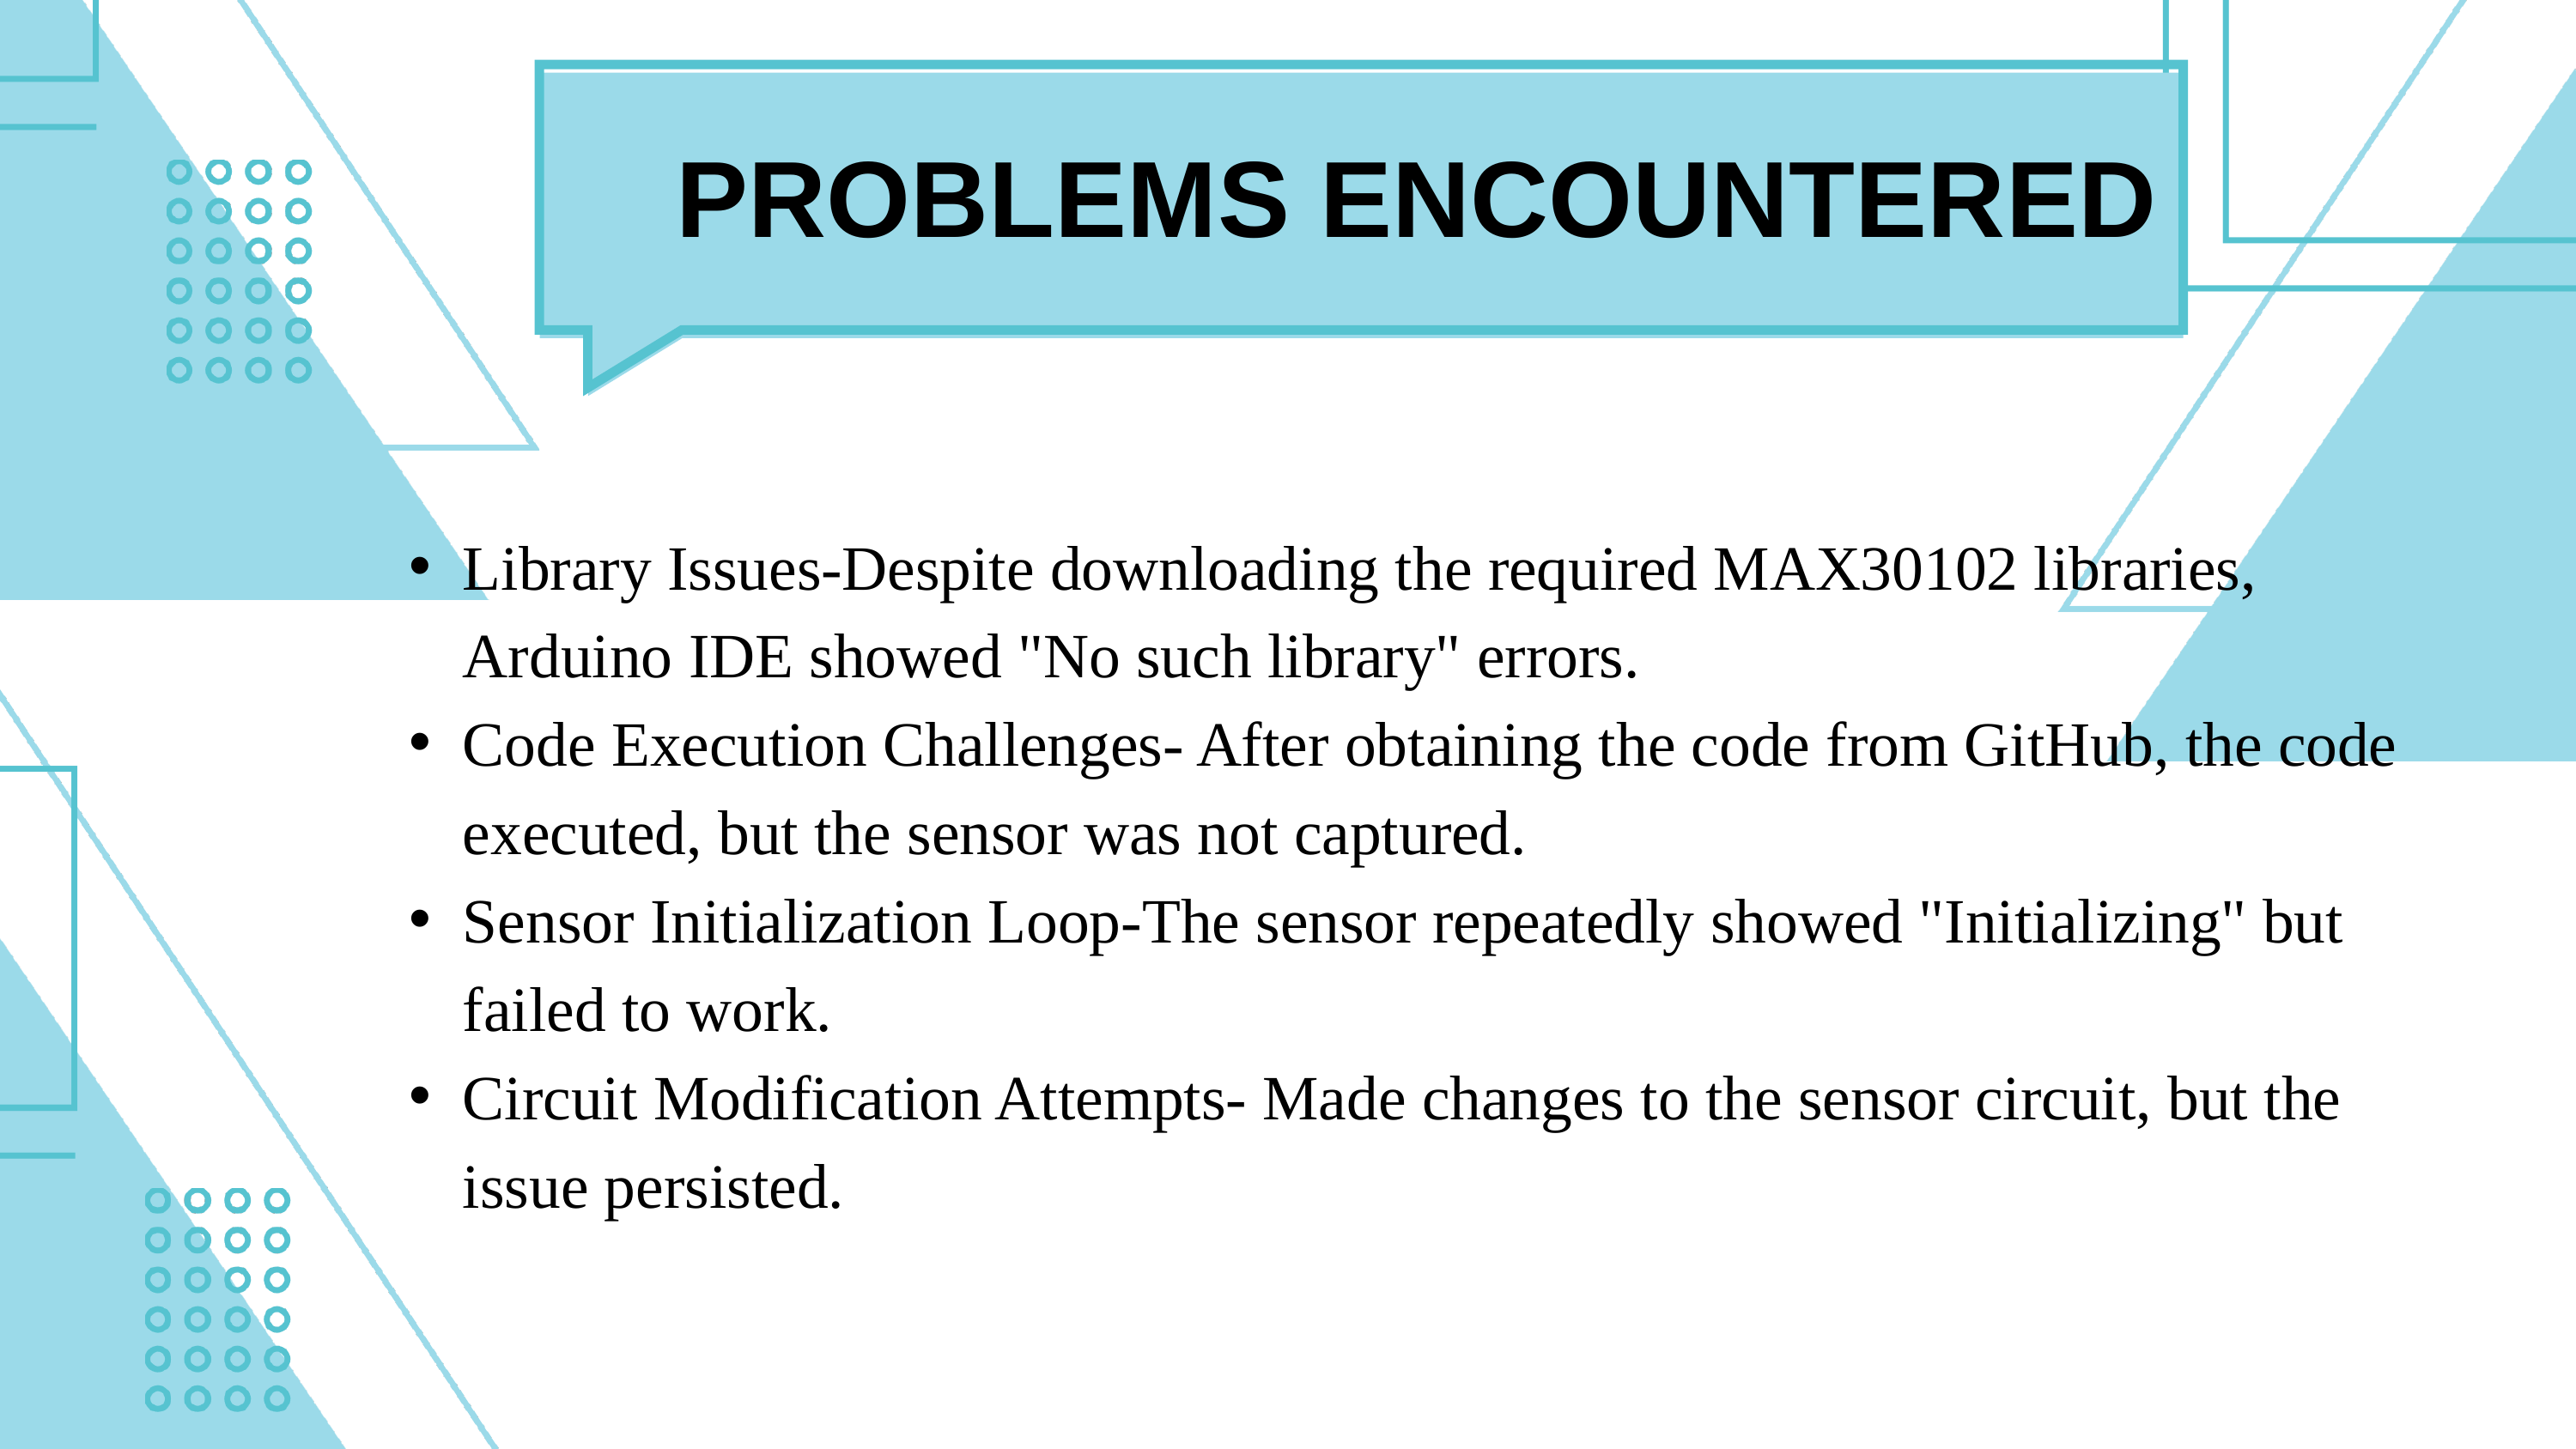

PROBLEMS ENCOUNTERED

Library Issues-Despite downloading the required MAX30102 libraries, Arduino IDE showed "No such library" errors.
Code Execution Challenges- After obtaining the code from GitHub, the code executed, but the sensor was not captured.
Sensor Initialization Loop-The sensor repeatedly showed "Initializing" but failed to work.
Circuit Modification Attempts- Made changes to the sensor circuit, but the issue persisted.